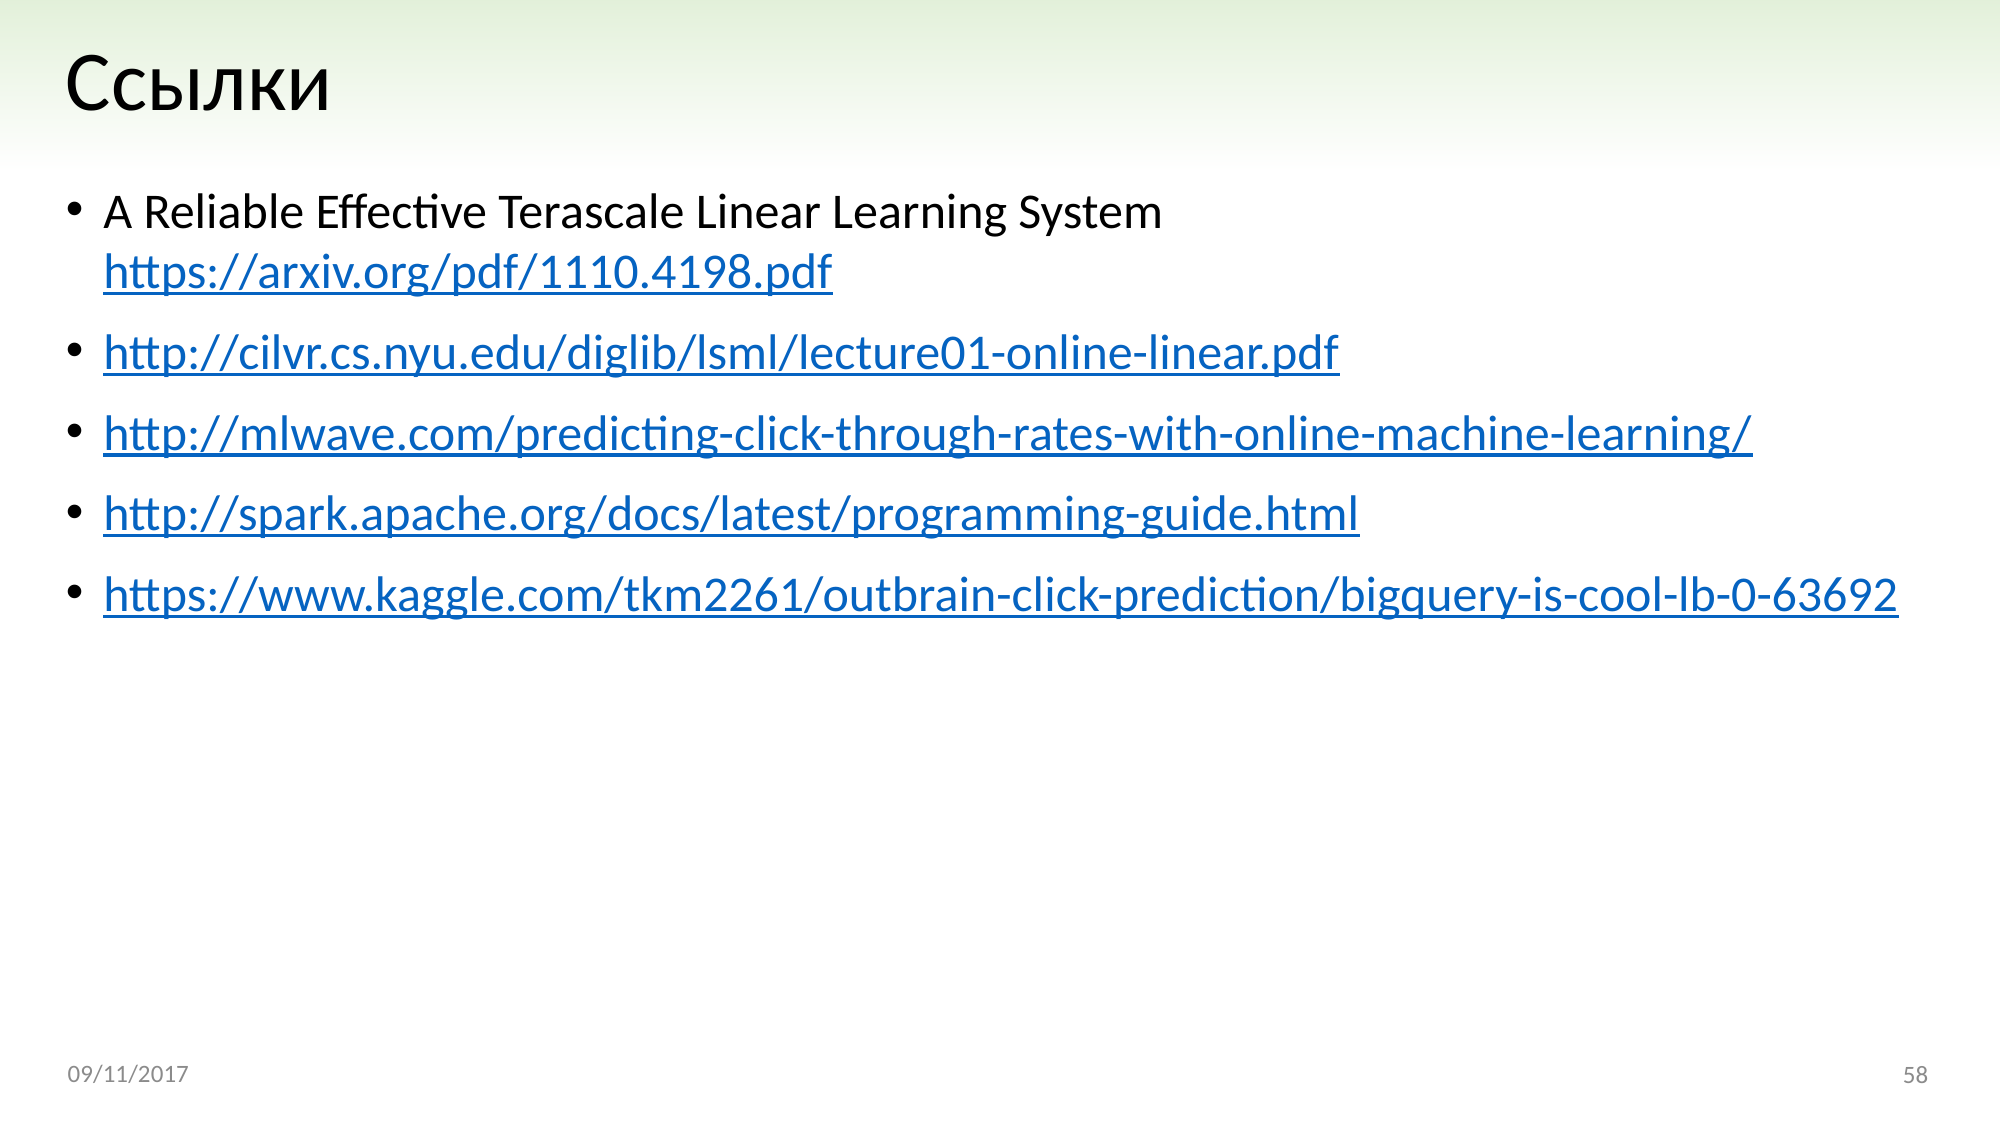

# Ссылки
A Reliable Effective Terascale Linear Learning System
https://arxiv.org/pdf/1110.4198.pdf
http://cilvr.cs.nyu.edu/diglib/lsml/lecture01-online-linear.pdf
http://mlwave.com/predicting-click-through-rates-with-online-machine-learning/
http://spark.apache.org/docs/latest/programming-guide.html
https://www.kaggle.com/tkm2261/outbrain-click-prediction/bigquery-is-cool-lb-0-63692

09/11/2017
58